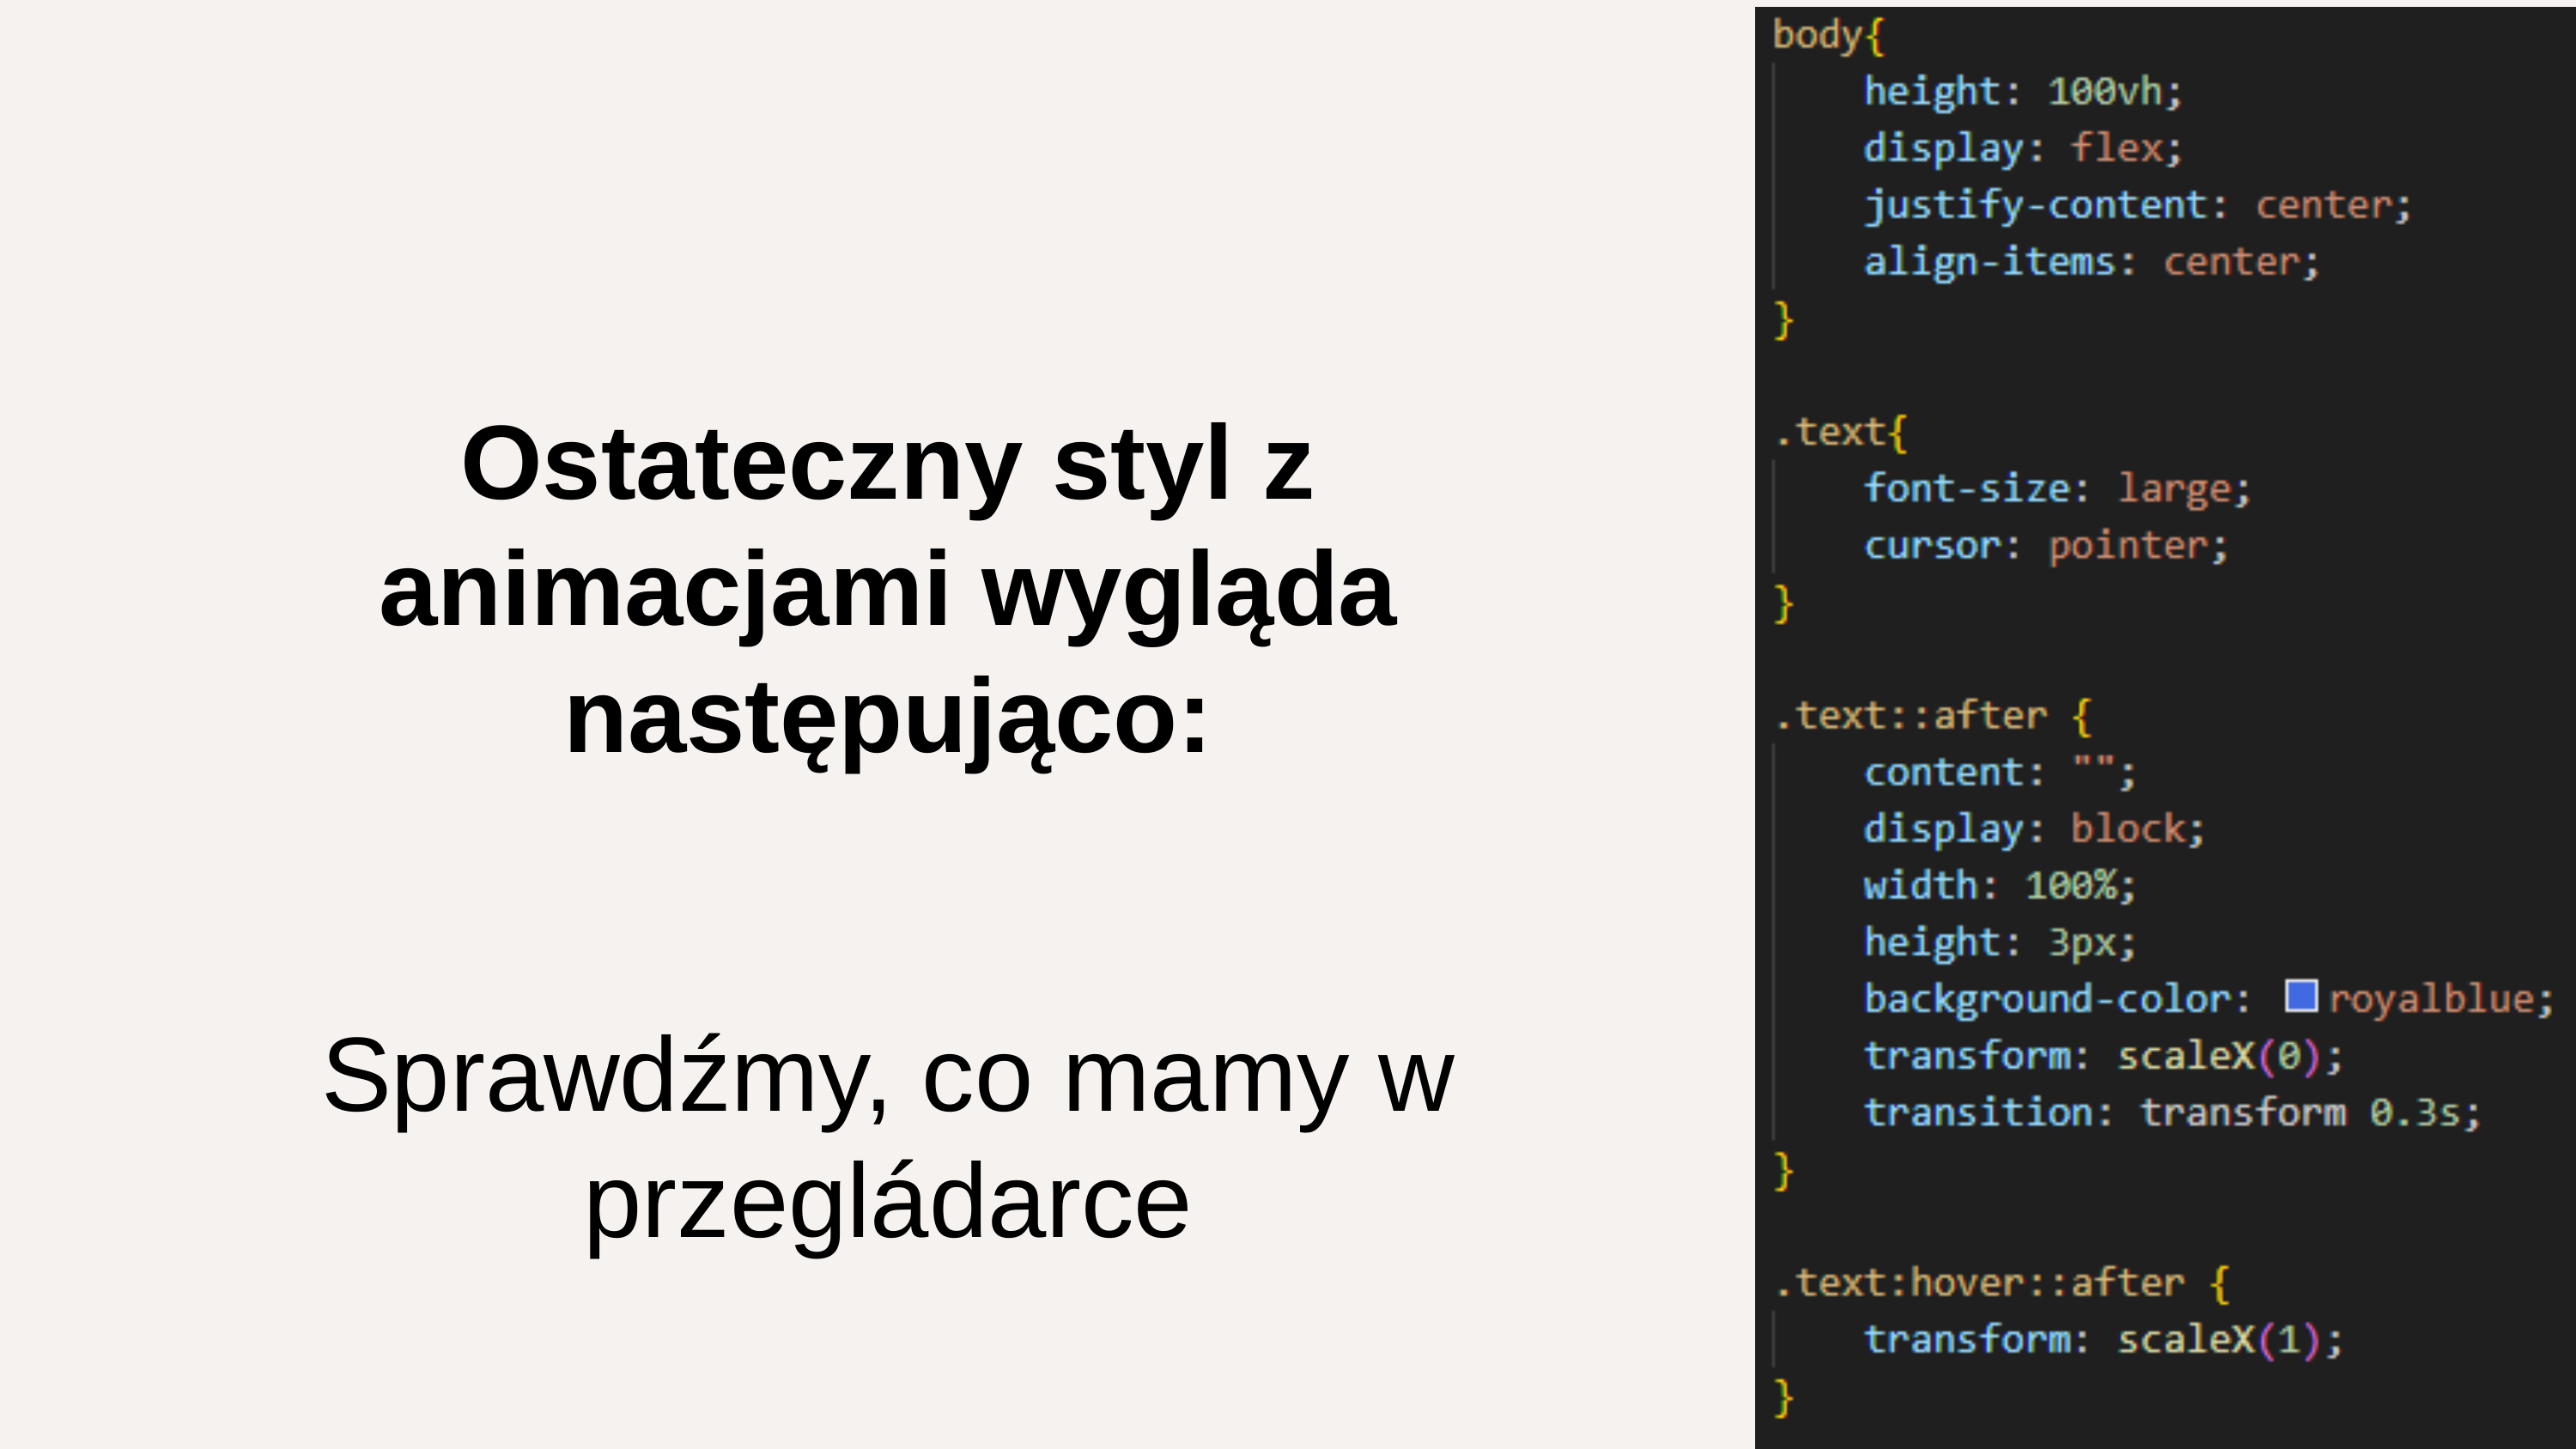

Ostateczny styl z animacjami wygląda następująco:
Sprawdźmy, co mamy w przegládarce